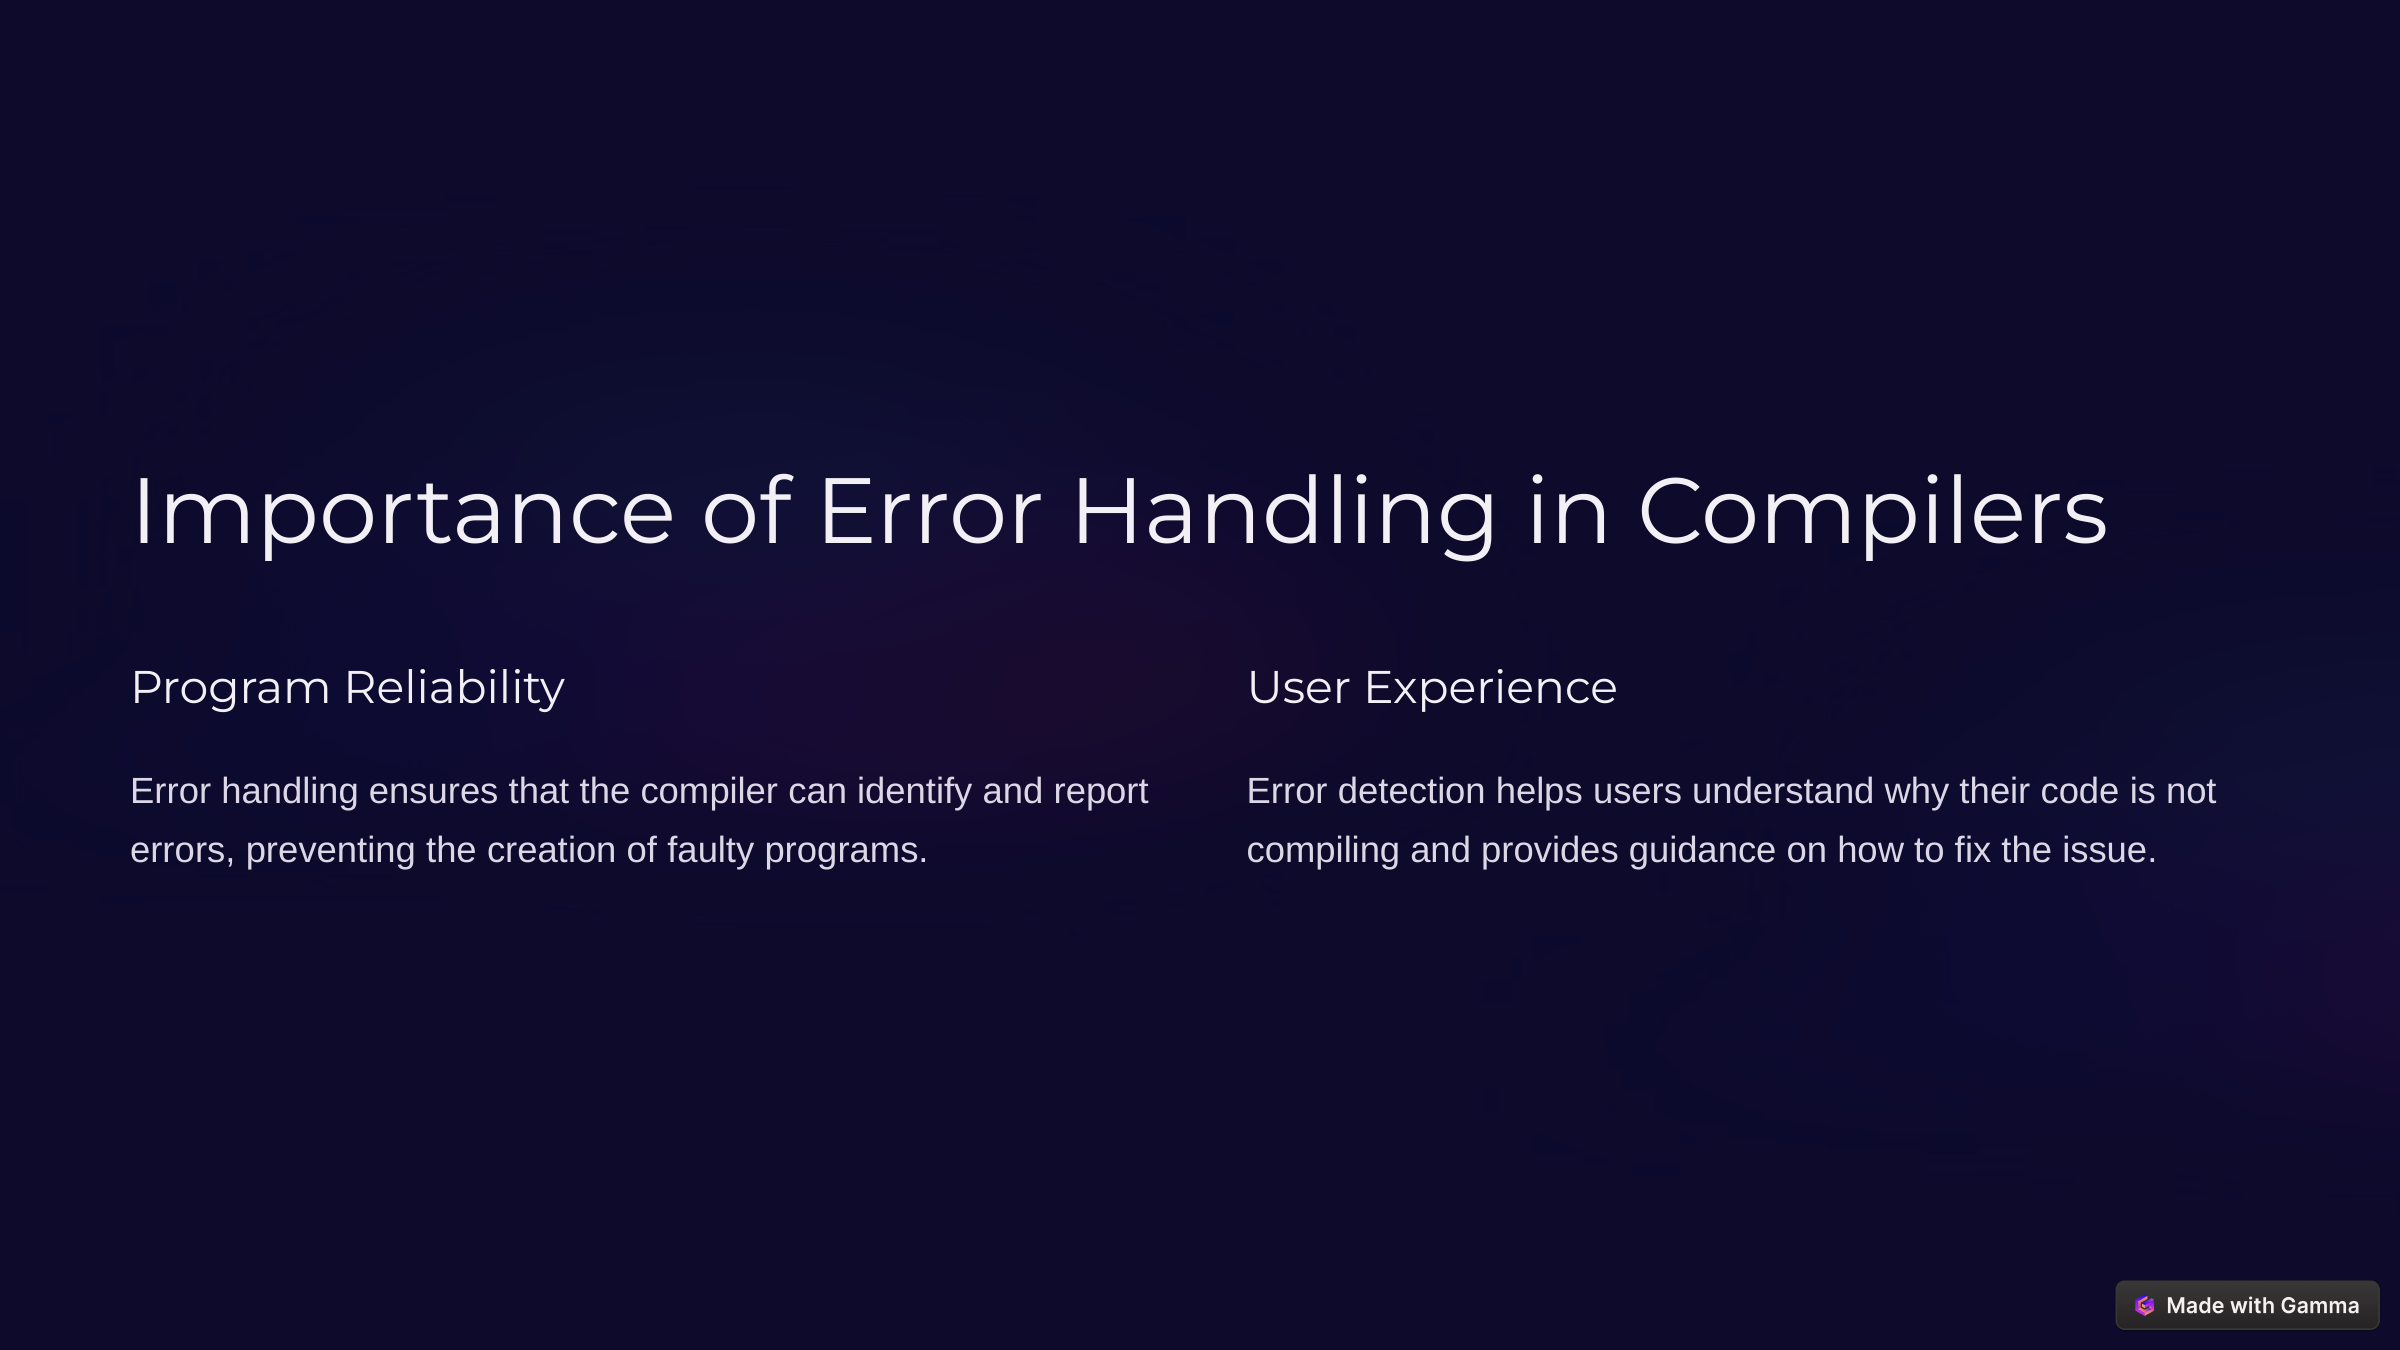

Importance of Error Handling in Compilers
Program Reliability
User Experience
Error handling ensures that the compiler can identify and report errors, preventing the creation of faulty programs.
Error detection helps users understand why their code is not compiling and provides guidance on how to fix the issue.